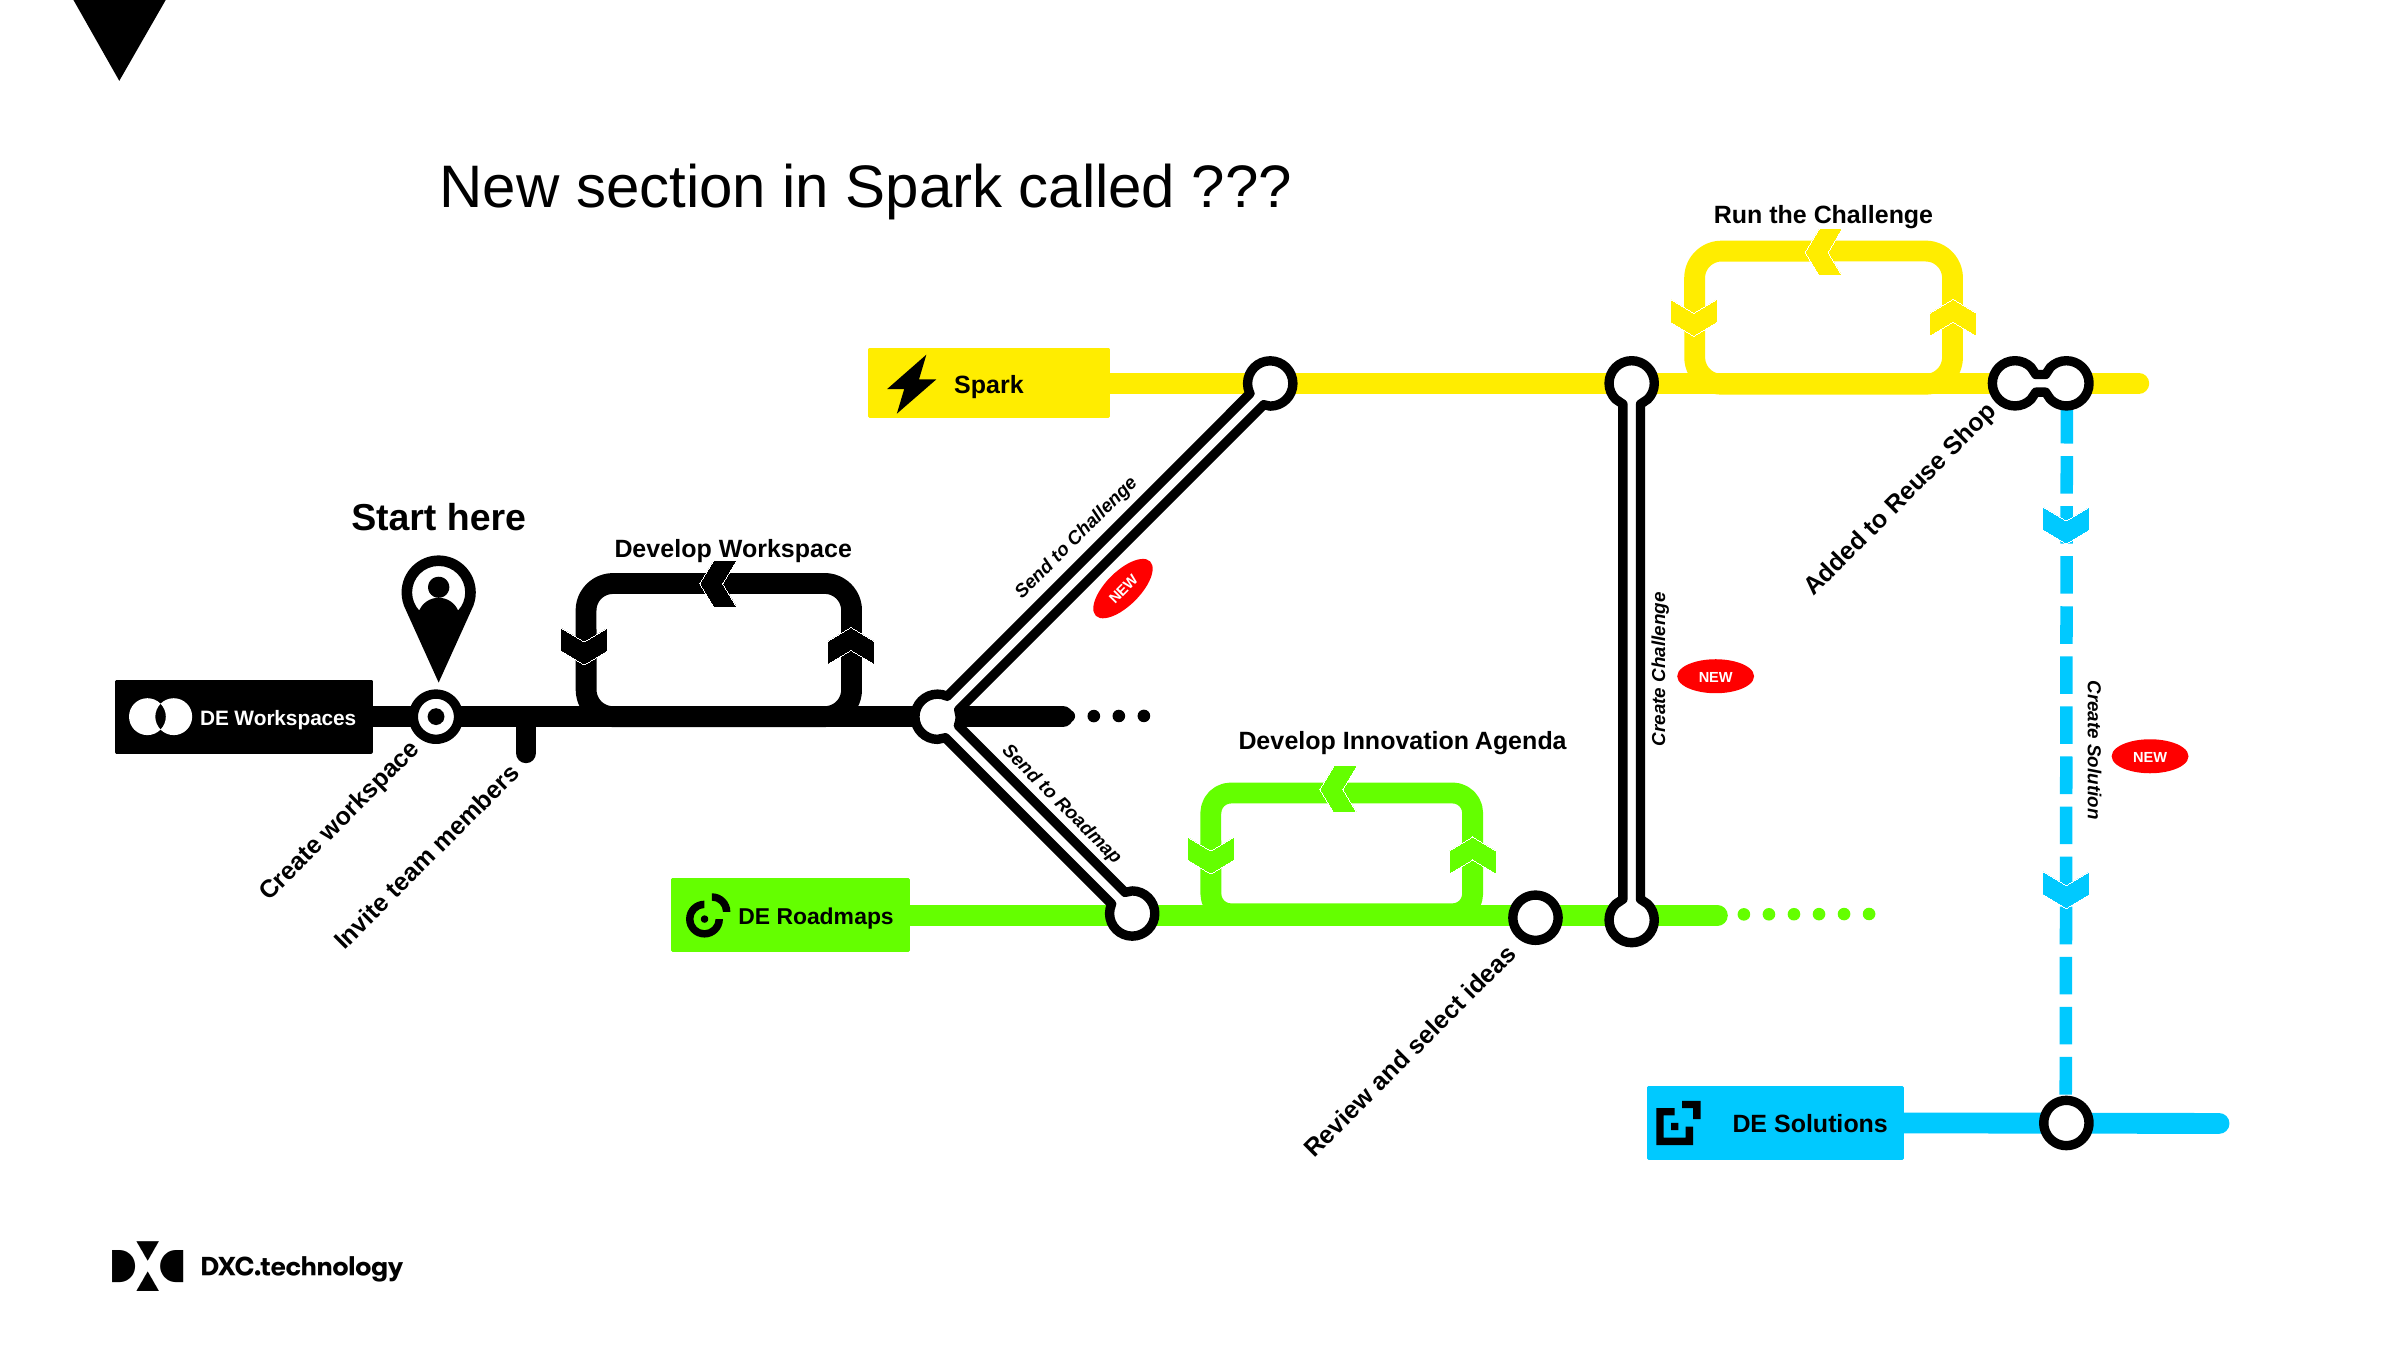

New section in Spark called ???
Run the Challenge

Spark

Added to Reuse Shop
Start here

Send to Challenge
Develop Workspace

Create Challenge
DE Workspaces

Develop Innovation Agenda
Create Solution

Send to Roadmap

Create workspace

Invite team members

DE Roadmaps

Review and select ideas
DE Solutions

NEW
NEW
NEW